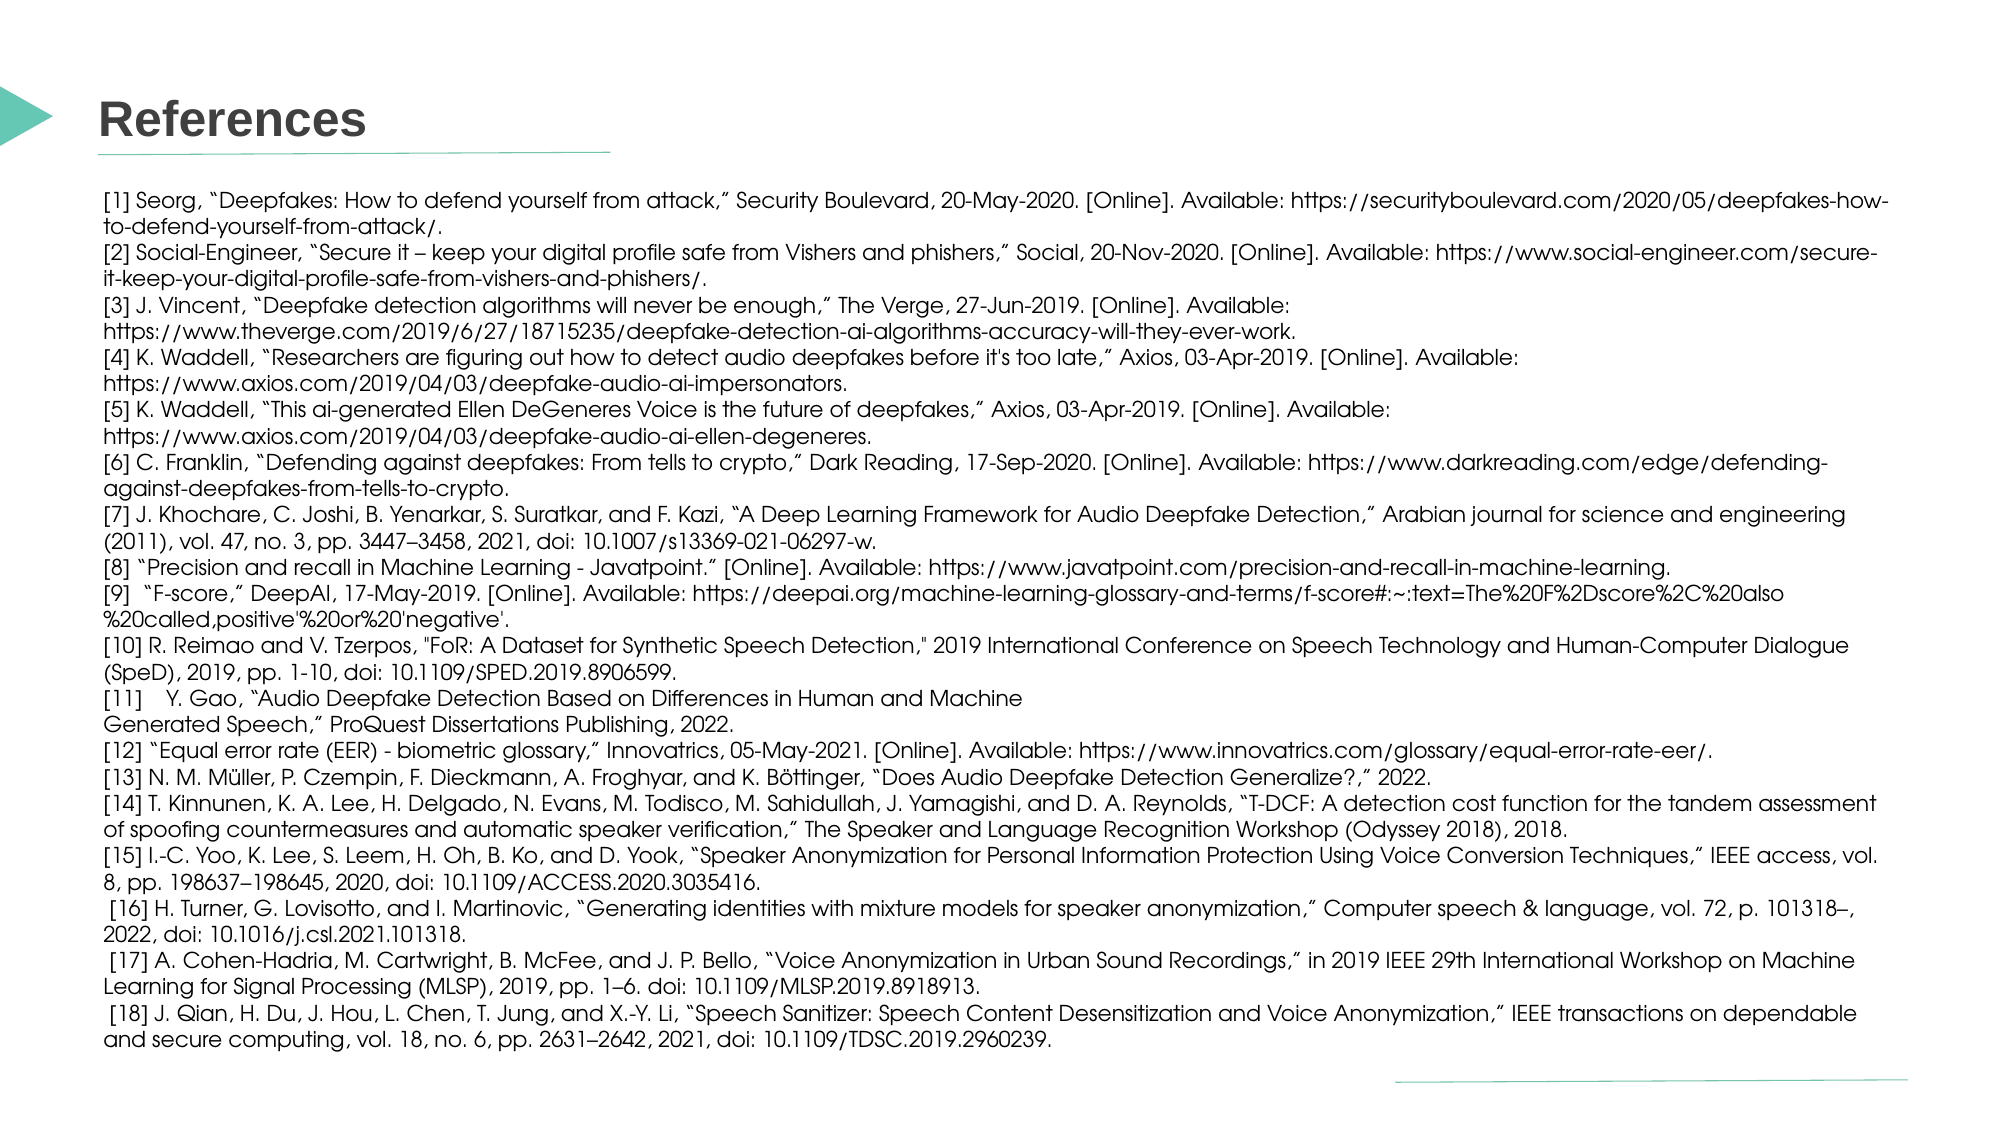

References

[1] Seorg, “Deepfakes: How to defend yourself from attack,” Security Boulevard, 20-May-2020. [Online]. Available: https://securityboulevard.com/2020/05/deepfakes-how-to-defend-yourself-from-attack/.
[2] Social-Engineer, “Secure it – keep your digital profile safe from Vishers and phishers,” Social, 20-Nov-2020. [Online]. Available: https://www.social-engineer.com/secure-it-keep-your-digital-profile-safe-from-vishers-and-phishers/.
[3] J. Vincent, “Deepfake detection algorithms will never be enough,” The Verge, 27-Jun-2019. [Online]. Available: https://www.theverge.com/2019/6/27/18715235/deepfake-detection-ai-algorithms-accuracy-will-they-ever-work.
[4] K. Waddell, “Researchers are figuring out how to detect audio deepfakes before it's too late,” Axios, 03-Apr-2019. [Online]. Available: https://www.axios.com/2019/04/03/deepfake-audio-ai-impersonators.
[5] K. Waddell, “This ai-generated Ellen DeGeneres Voice is the future of deepfakes,” Axios, 03-Apr-2019. [Online]. Available: https://www.axios.com/2019/04/03/deepfake-audio-ai-ellen-degeneres.
[6] C. Franklin, “Defending against deepfakes: From tells to crypto,” Dark Reading, 17-Sep-2020. [Online]. Available: https://www.darkreading.com/edge/defending-against-deepfakes-from-tells-to-crypto.
[7] J. Khochare, C. Joshi, B. Yenarkar, S. Suratkar, and F. Kazi, “A Deep Learning Framework for Audio Deepfake Detection,” Arabian journal for science and engineering (2011), vol. 47, no. 3, pp. 3447–3458, 2021, doi: 10.1007/s13369-021-06297-w.
[8] “Precision and recall in Machine Learning - Javatpoint.” [Online]. Available: https://www.javatpoint.com/precision-and-recall-in-machine-learning.
[9]  “F-score,” DeepAI, 17-May-2019. [Online]. Available: https://deepai.org/machine-learning-glossary-and-terms/f-score#:~:text=The%20F%2Dscore%2C%20also%20called,positive'%20or%20'negative'.
[10] R. Reimao and V. Tzerpos, "FoR: A Dataset for Synthetic Speech Detection," 2019 International Conference on Speech Technology and Human-Computer Dialogue (SpeD), 2019, pp. 1-10, doi: 10.1109/SPED.2019.8906599.
[11]    Y. Gao, “Audio Deepfake Detection Based on Differences in Human and Machine
Generated Speech,” ProQuest Dissertations Publishing, 2022.
[12] “Equal error rate (EER) - biometric glossary,” Innovatrics, 05-May-2021. [Online]. Available: https://www.innovatrics.com/glossary/equal-error-rate-eer/.
[13] N. M. Müller, P. Czempin, F. Dieckmann, A. Froghyar, and K. Böttinger, “Does Audio Deepfake Detection Generalize?,” 2022.
[14] T. Kinnunen, K. A. Lee, H. Delgado, N. Evans, M. Todisco, M. Sahidullah, J. Yamagishi, and D. A. Reynolds, “T-DCF: A detection cost function for the tandem assessment of spoofing countermeasures and automatic speaker verification,” The Speaker and Language Recognition Workshop (Odyssey 2018), 2018.
[15] I.-C. Yoo, K. Lee, S. Leem, H. Oh, B. Ko, and D. Yook, “Speaker Anonymization for Personal Information Protection Using Voice Conversion Techniques,” IEEE access, vol. 8, pp. 198637–198645, 2020, doi: 10.1109/ACCESS.2020.3035416.
 [16] H. Turner, G. Lovisotto, and I. Martinovic, “Generating identities with mixture models for speaker anonymization,” Computer speech & language, vol. 72, p. 101318–, 2022, doi: 10.1016/j.csl.2021.101318.
 [17] A. Cohen-Hadria, M. Cartwright, B. McFee, and J. P. Bello, “Voice Anonymization in Urban Sound Recordings,” in 2019 IEEE 29th International Workshop on Machine Learning for Signal Processing (MLSP), 2019, pp. 1–6. doi: 10.1109/MLSP.2019.8918913.
 [18] J. Qian, H. Du, J. Hou, L. Chen, T. Jung, and X.-Y. Li, “Speech Sanitizer: Speech Content Desensitization and Voice Anonymization,” IEEE transactions on dependable and secure computing, vol. 18, no. 6, pp. 2631–2642, 2021, doi: 10.1109/TDSC.2019.2960239.